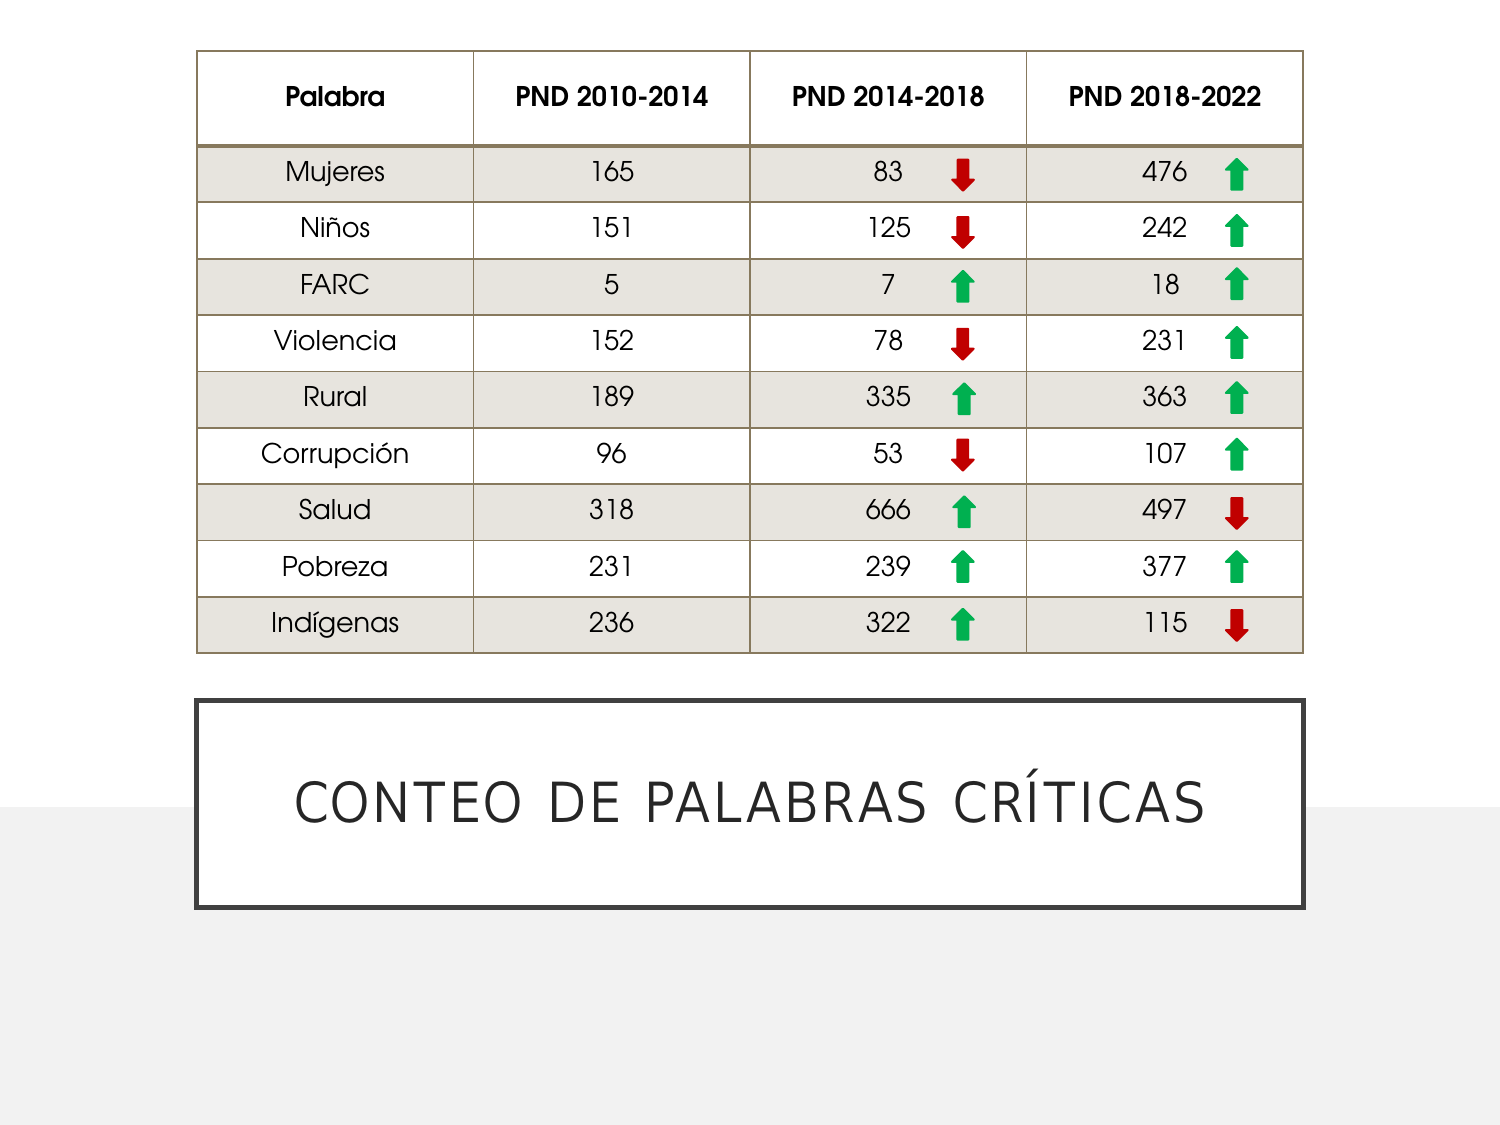

| Palabra | PND 2010-2014 | PND 2014-2018 | PND 2018-2022 |
| --- | --- | --- | --- |
| Mujeres | 165 | 83 | 476 |
| Niños | 151 | 125 | 242 |
| FARC | 5 | 7 | 18 |
| Violencia | 152 | 78 | 231 |
| Rural | 189 | 335 | 363 |
| Corrupción | 96 | 53 | 107 |
| Salud | 318 | 666 | 497 |
| Pobreza | 231 | 239 | 377 |
| Indígenas | 236 | 322 | 115 |

# Conteo de palabras críticas